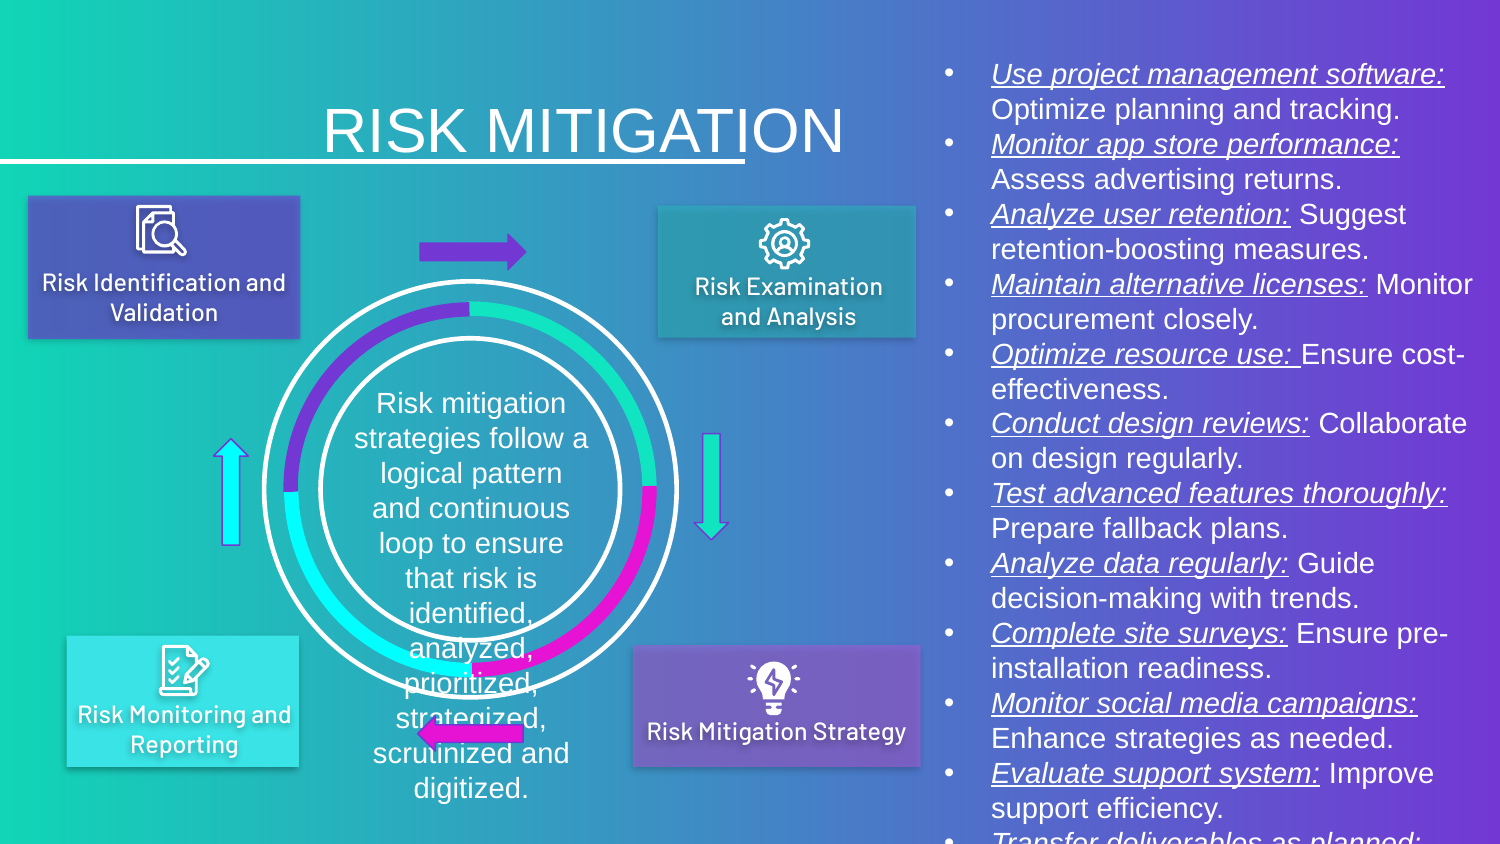

# RISK MITIGATION
Use project management software: Optimize planning and tracking.
Monitor app store performance: Assess advertising returns.
Analyze user retention: Suggest retention-boosting measures.
Maintain alternative licenses: Monitor procurement closely.
Optimize resource use: Ensure cost-effectiveness.
Conduct design reviews: Collaborate on design regularly.
Test advanced features thoroughly: Prepare fallback plans.
Analyze data regularly: Guide decision-making with trends.
Complete site surveys: Ensure pre-installation readiness.
Monitor social media campaigns: Enhance strategies as needed.
Evaluate support system: Improve support efficiency.
Transfer deliverables as planned: Ensure seamless handover.
Update content using feedback: Keep content relevant.

Risk Examination and Analysis

Risk Identification and Validation

Risk mitigation strategies follow a logical pattern and continuous loop to ensure that risk is identified, analyzed, prioritized, strategized, scrutinized and digitized.

Risk Monitoring and Reporting

Risk Mitigation Strategy